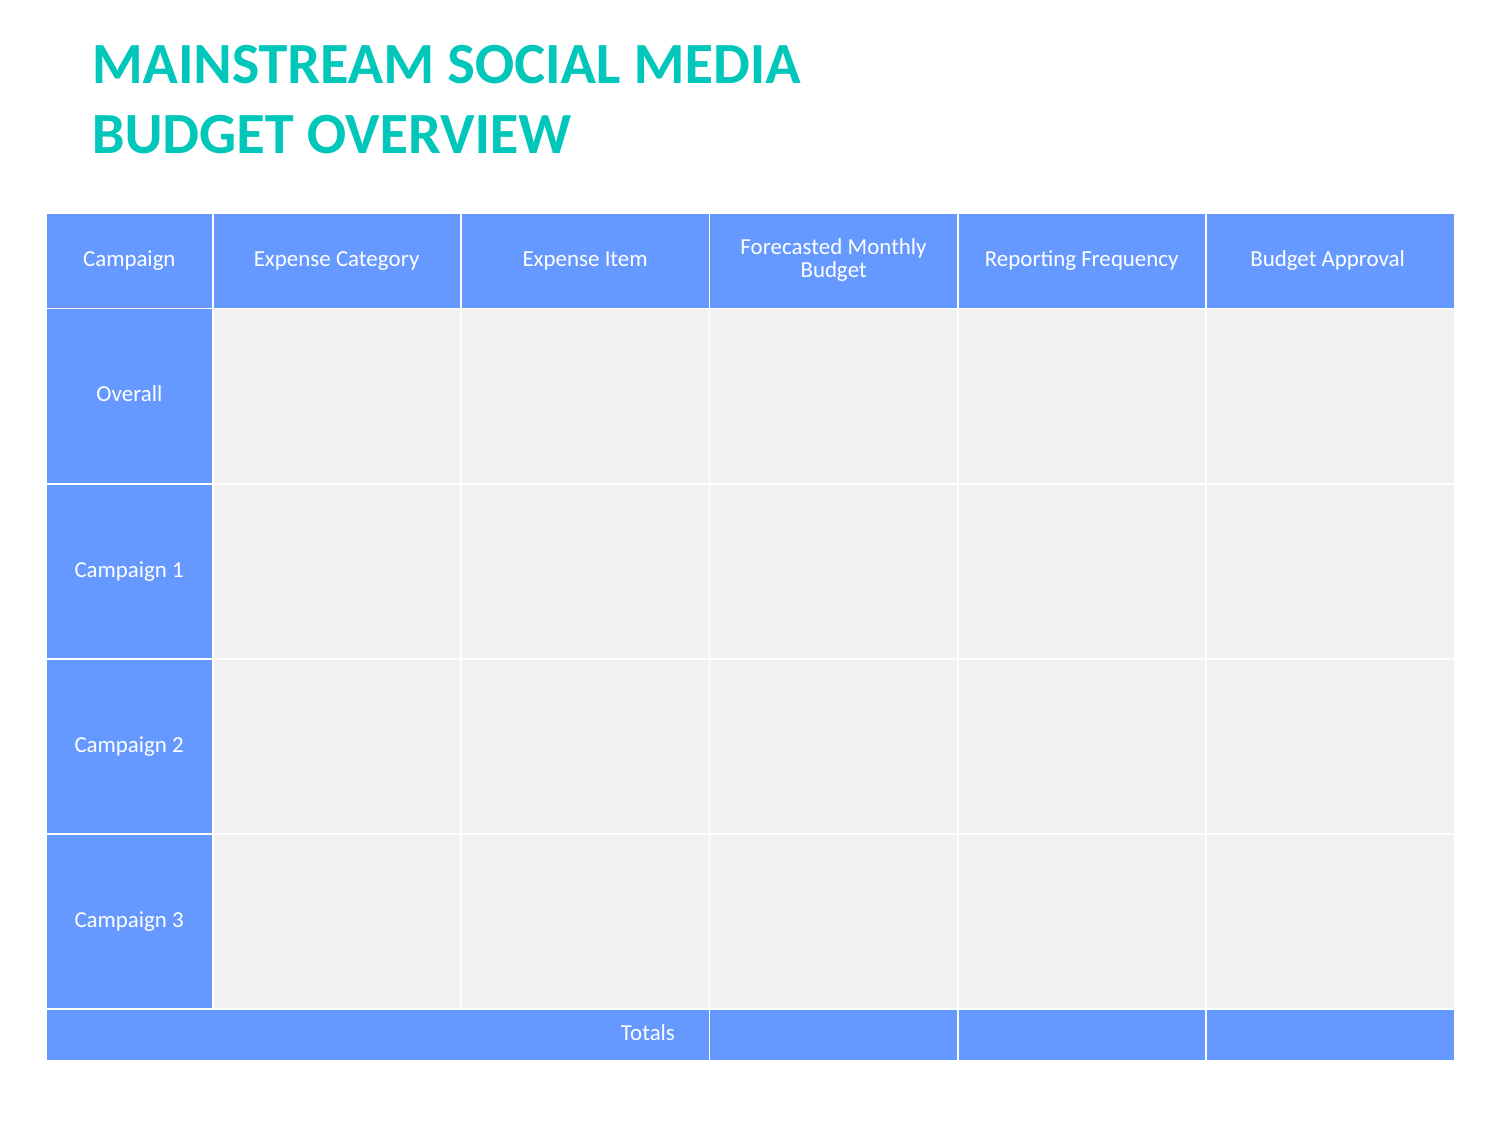

MAINSTREAM SOCIAL MEDIA
BUDGET OVERVIEW
| Campaign | Expense Category | Expense Item | Forecasted Monthly Budget | Reporting Frequency | Budget Approval |
| --- | --- | --- | --- | --- | --- |
| Overall |  |  |  |  |  |
| Campaign 1 |  |  |  |  |  |
| Campaign 2 |  |  |  |  |  |
| Campaign 3 |  |  |  |  |  |
| Totals\_\_\_ |  |  |  |  |  |